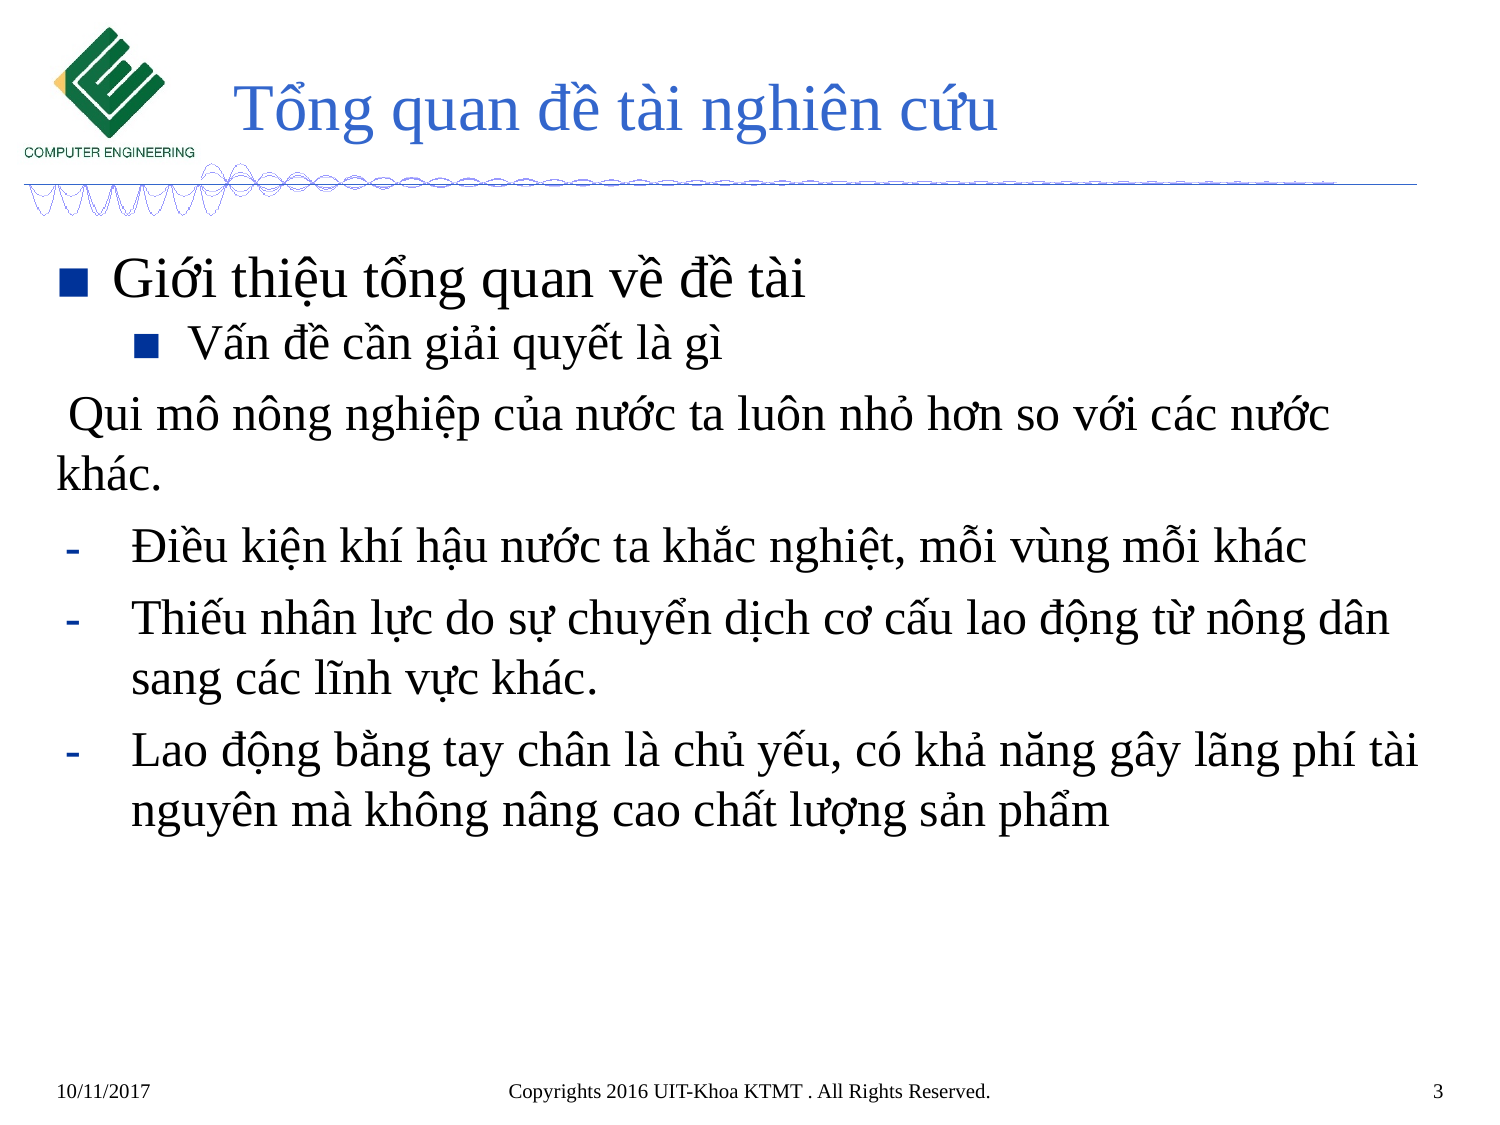

# Tổng quan đề tài nghiên cứu
Giới thiệu tổng quan về đề tài
Vấn đề cần giải quyết là gì
 Qui mô nông nghiệp của nước ta luôn nhỏ hơn so với các nước khác.
Điều kiện khí hậu nước ta khắc nghiệt, mỗi vùng mỗi khác
Thiếu nhân lực do sự chuyển dịch cơ cấu lao động từ nông dân sang các lĩnh vực khác.
Lao động bằng tay chân là chủ yếu, có khả năng gây lãng phí tài nguyên mà không nâng cao chất lượng sản phẩm

Copyrights 2016 UIT-Khoa KTMT . All Rights Reserved.
3
10/11/2017